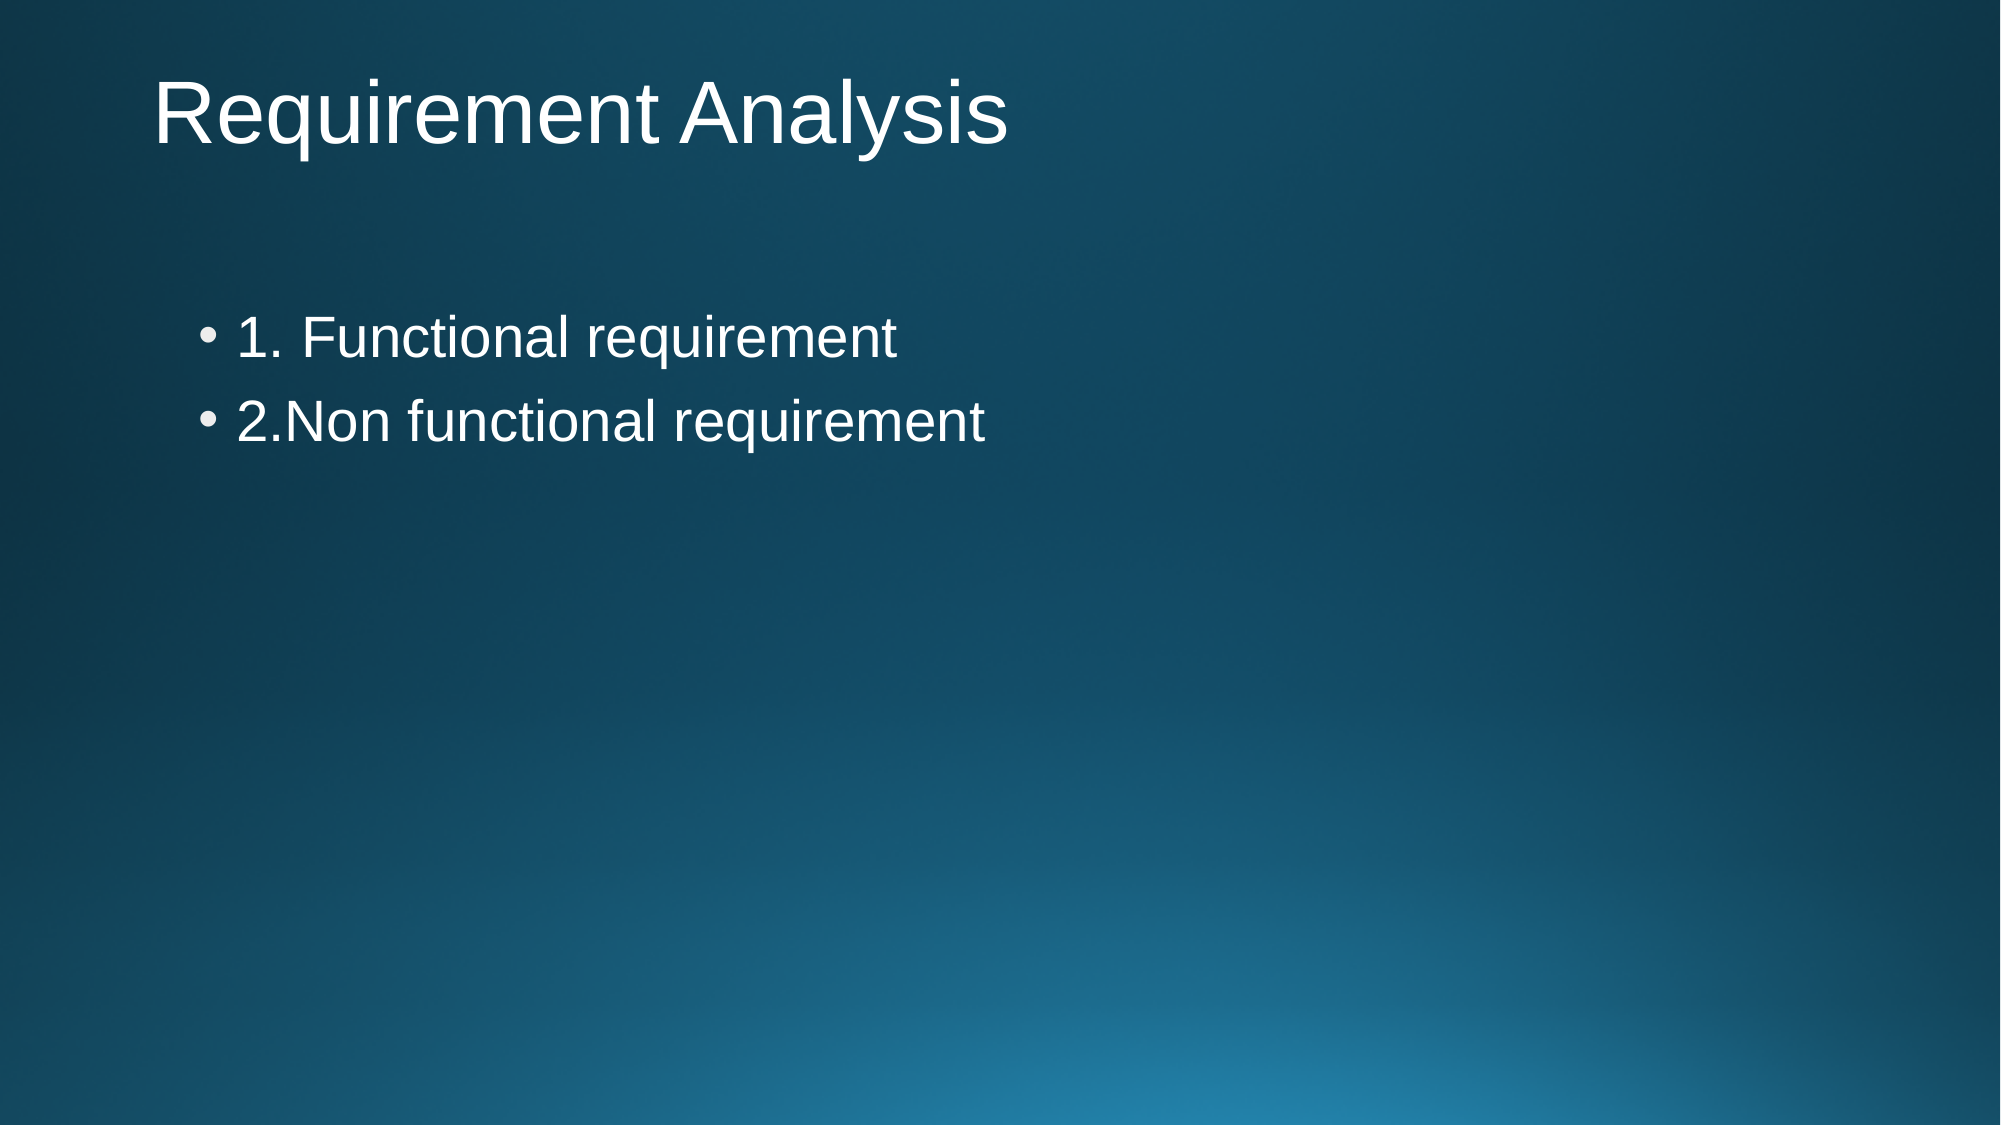

# Requirement Analysis
1. Functional requirement
2.Non functional requirement